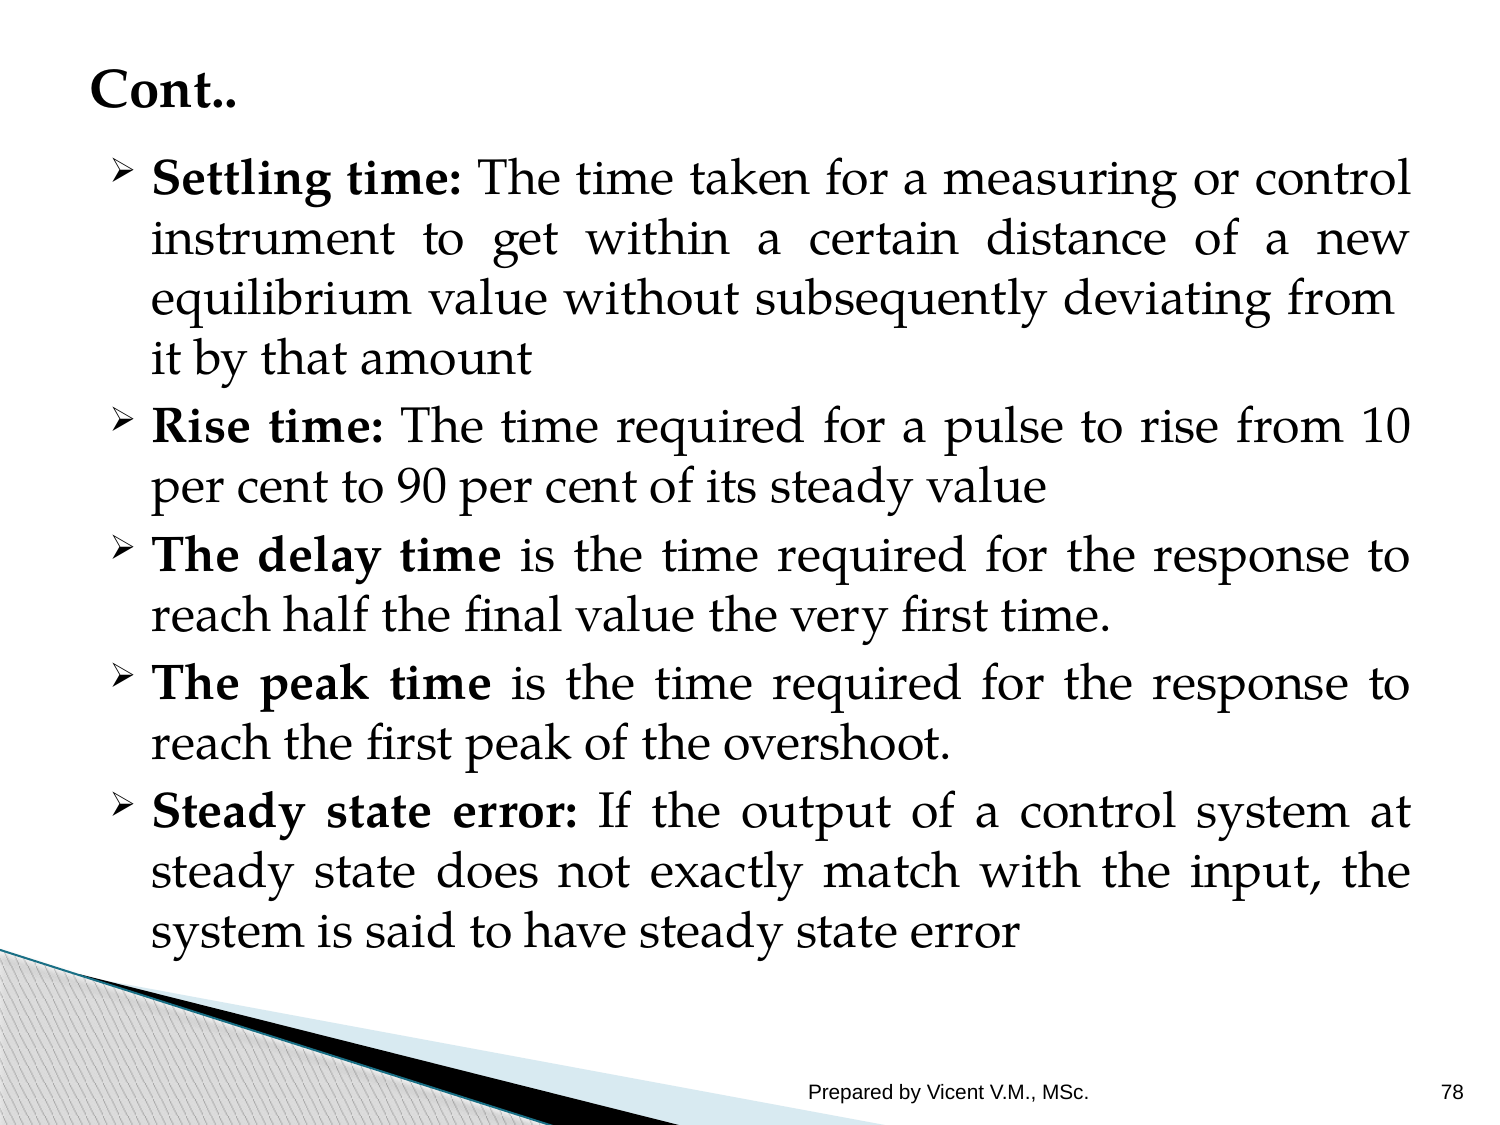

# Cont..
Settling time: The time taken for a measuring or control instrument to get within a certain distance of a new equilibrium value without subsequently deviating from  it by that amount
Rise time: The time required for a pulse to rise from 10 per cent to 90 per cent of its steady value
The delay time is the time required for the response to reach half the final value the very first time.
The peak time is the time required for the response to reach the first peak of the overshoot.
Steady state error: If the output of a control system at steady state does not exactly match with the input, the system is said to have steady state error
Prepared by Vicent V.M., MSc.
78